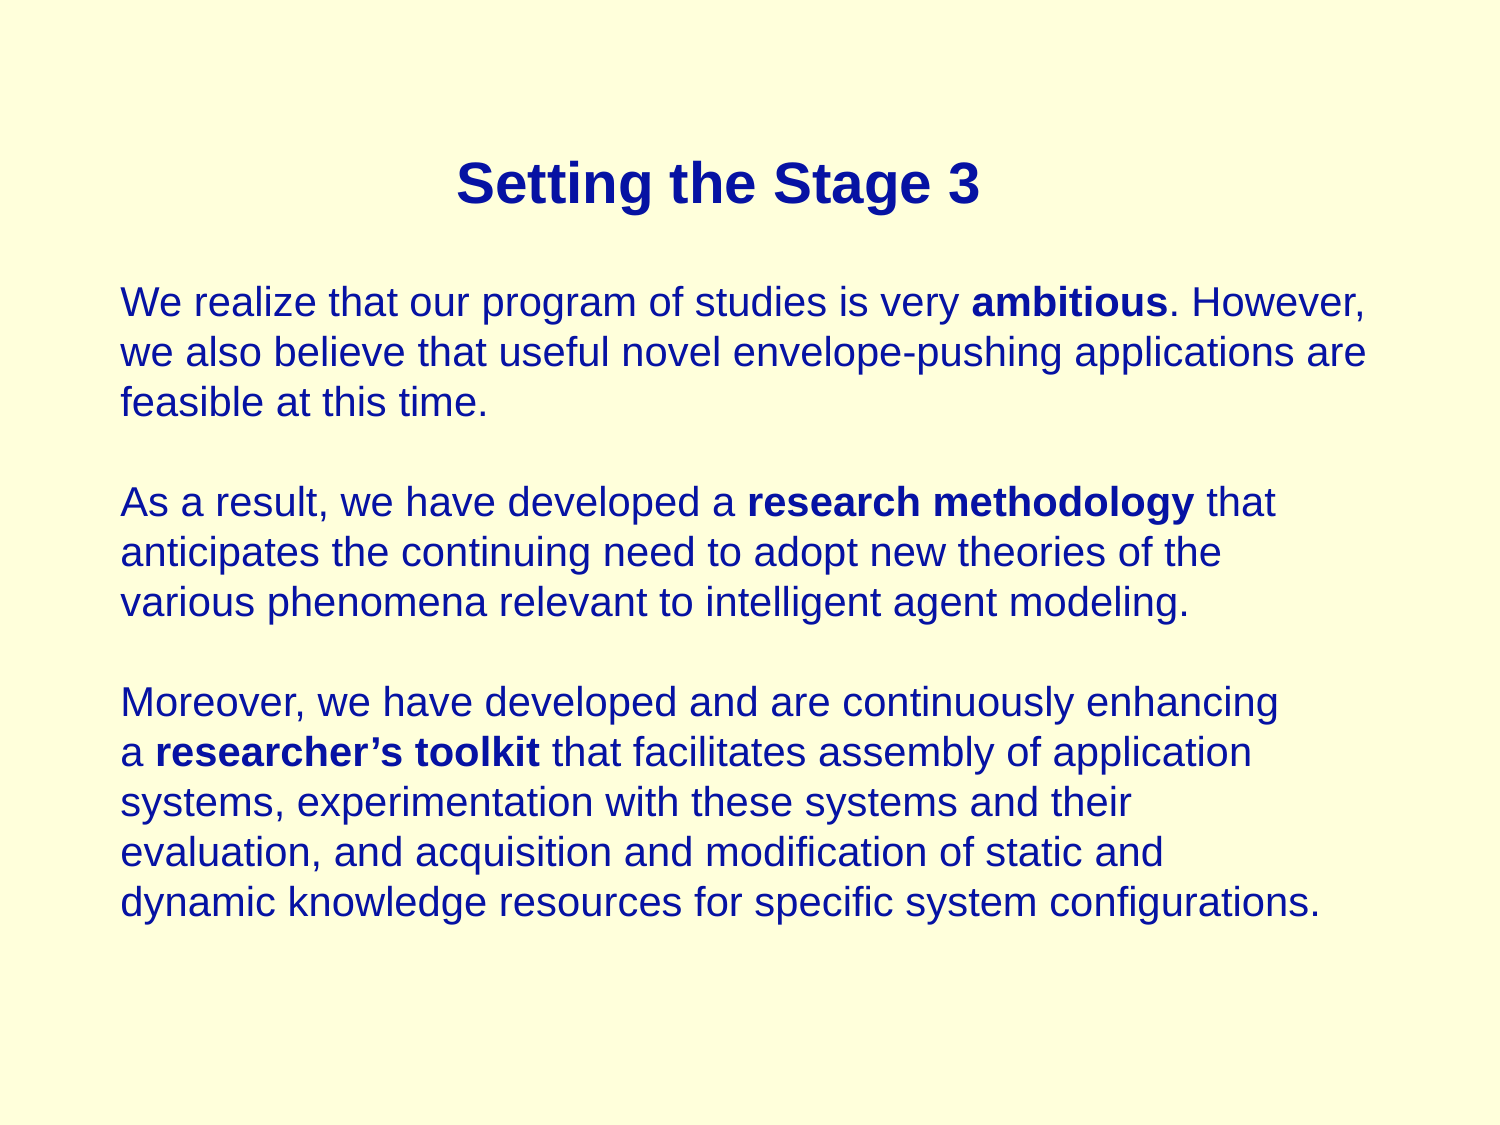

Setting the Stage 3

We realize that our program of studies is very ambitious. However,
we also believe that useful novel envelope-pushing applications are
feasible at this time.

As a result, we have developed a research methodology that
anticipates the continuing need to adopt new theories of the
various phenomena relevant to intelligent agent modeling.

Moreover, we have developed and are continuously enhancing
a researcher’s toolkit that facilitates assembly of application
systems, experimentation with these systems and their
evaluation, and acquisition and modification of static and
dynamic knowledge resources for specific system configurations.